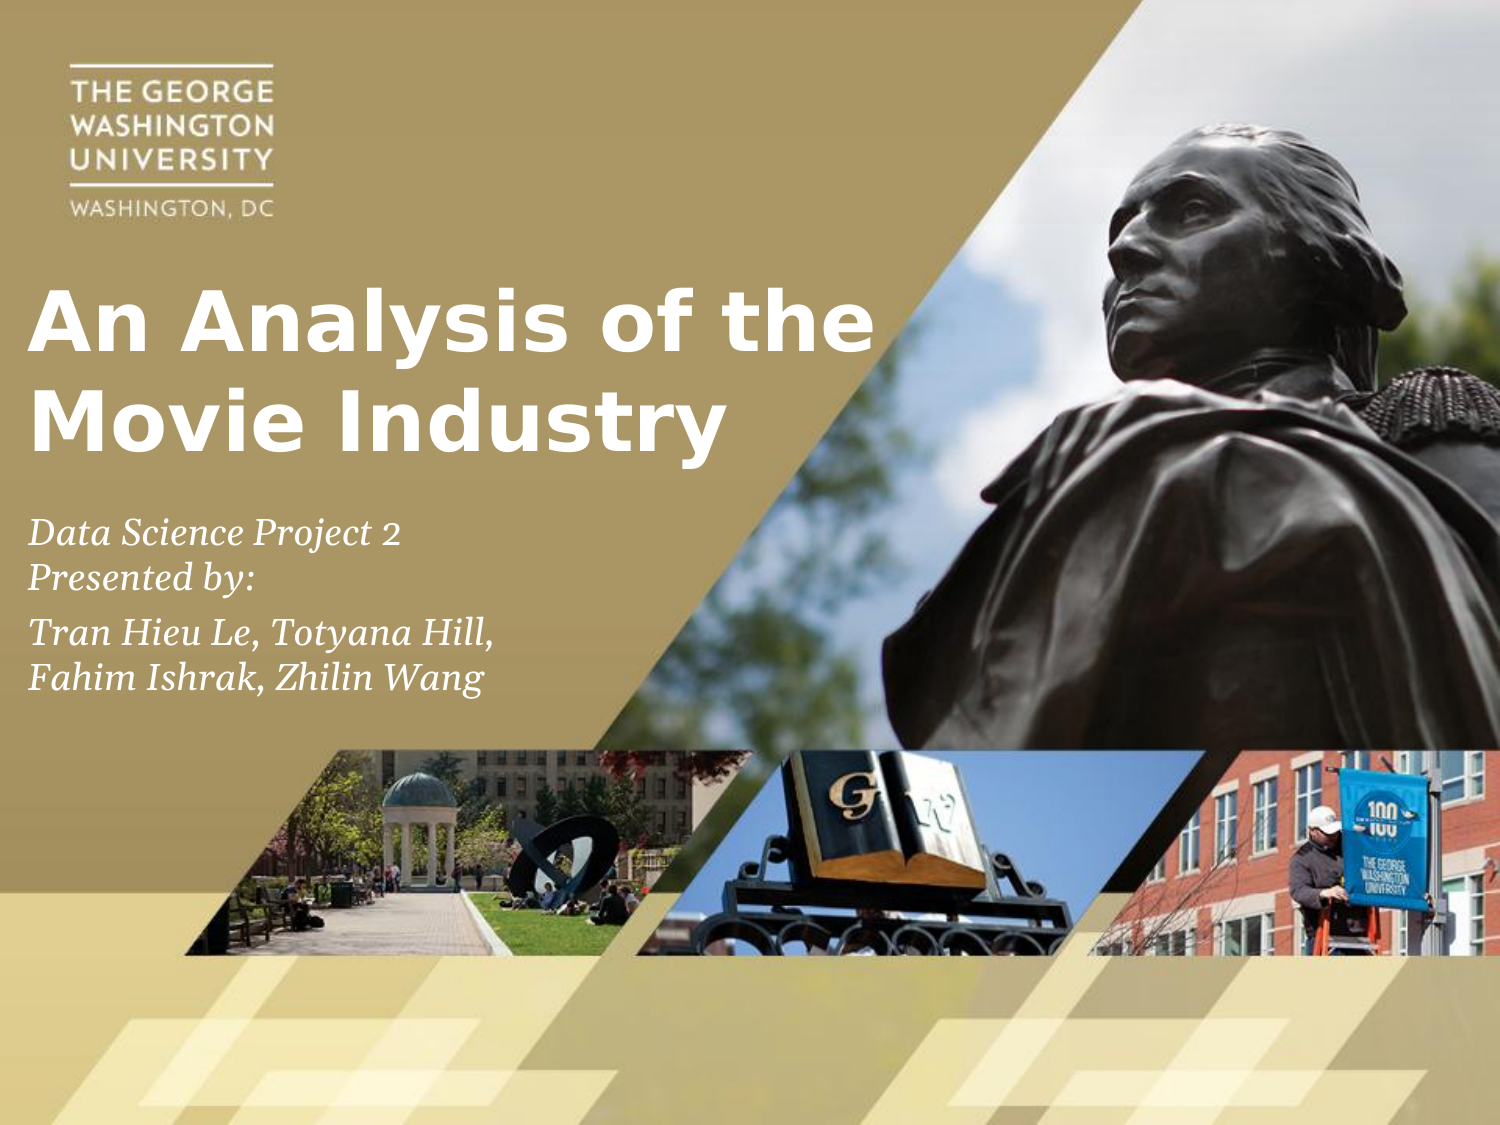

# An Analysis of the Movie Industry
Data Science Project 2
Presented by:
Tran Hieu Le, Totyana Hill, Fahim Ishrak, Zhilin Wang